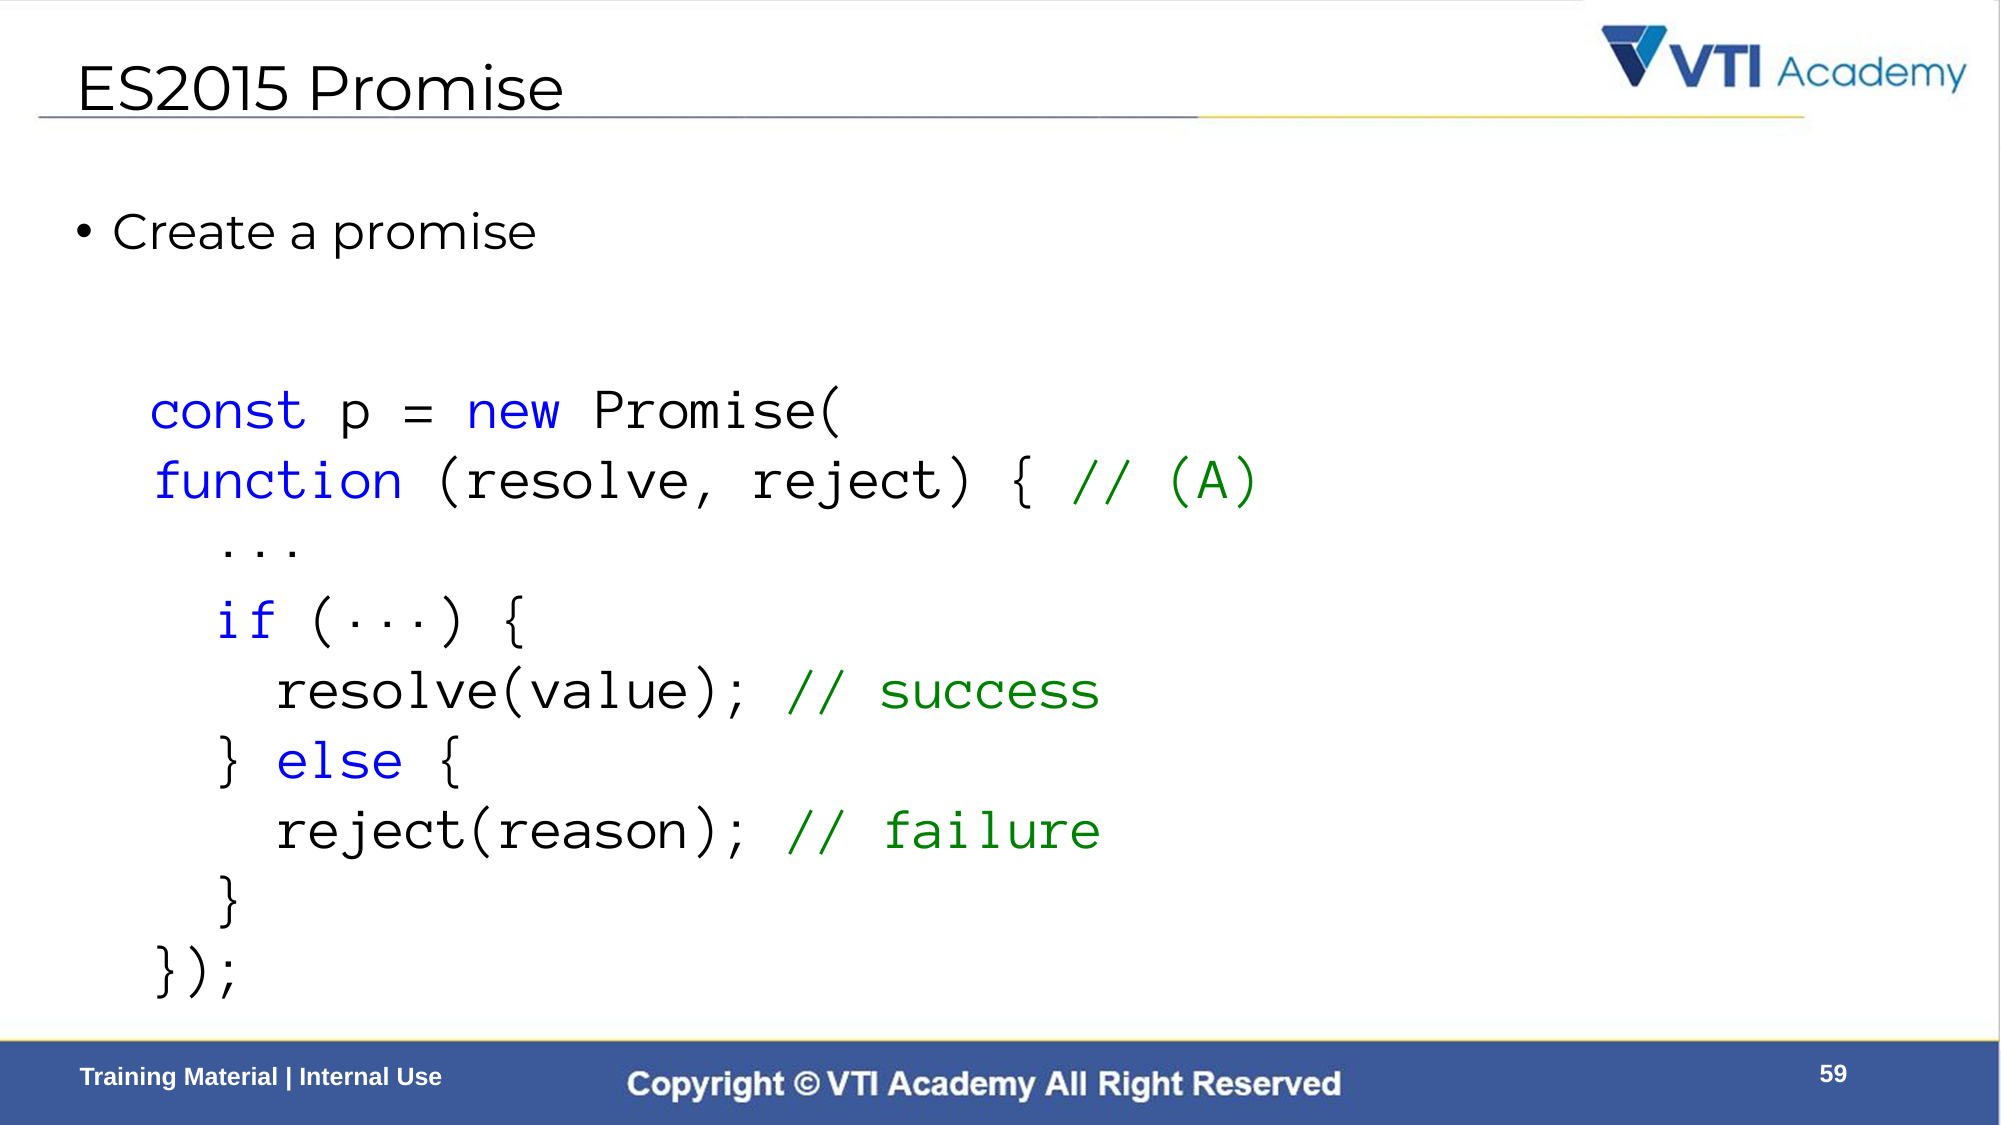

# ES2015 Promise
Create a promise
const p = new Promise(
function (resolve, reject) { // (A)
  ···
  if (···) {
    resolve(value); // success
  } else {
    reject(reason); // failure
  }
});
59
Training Material | Internal Use